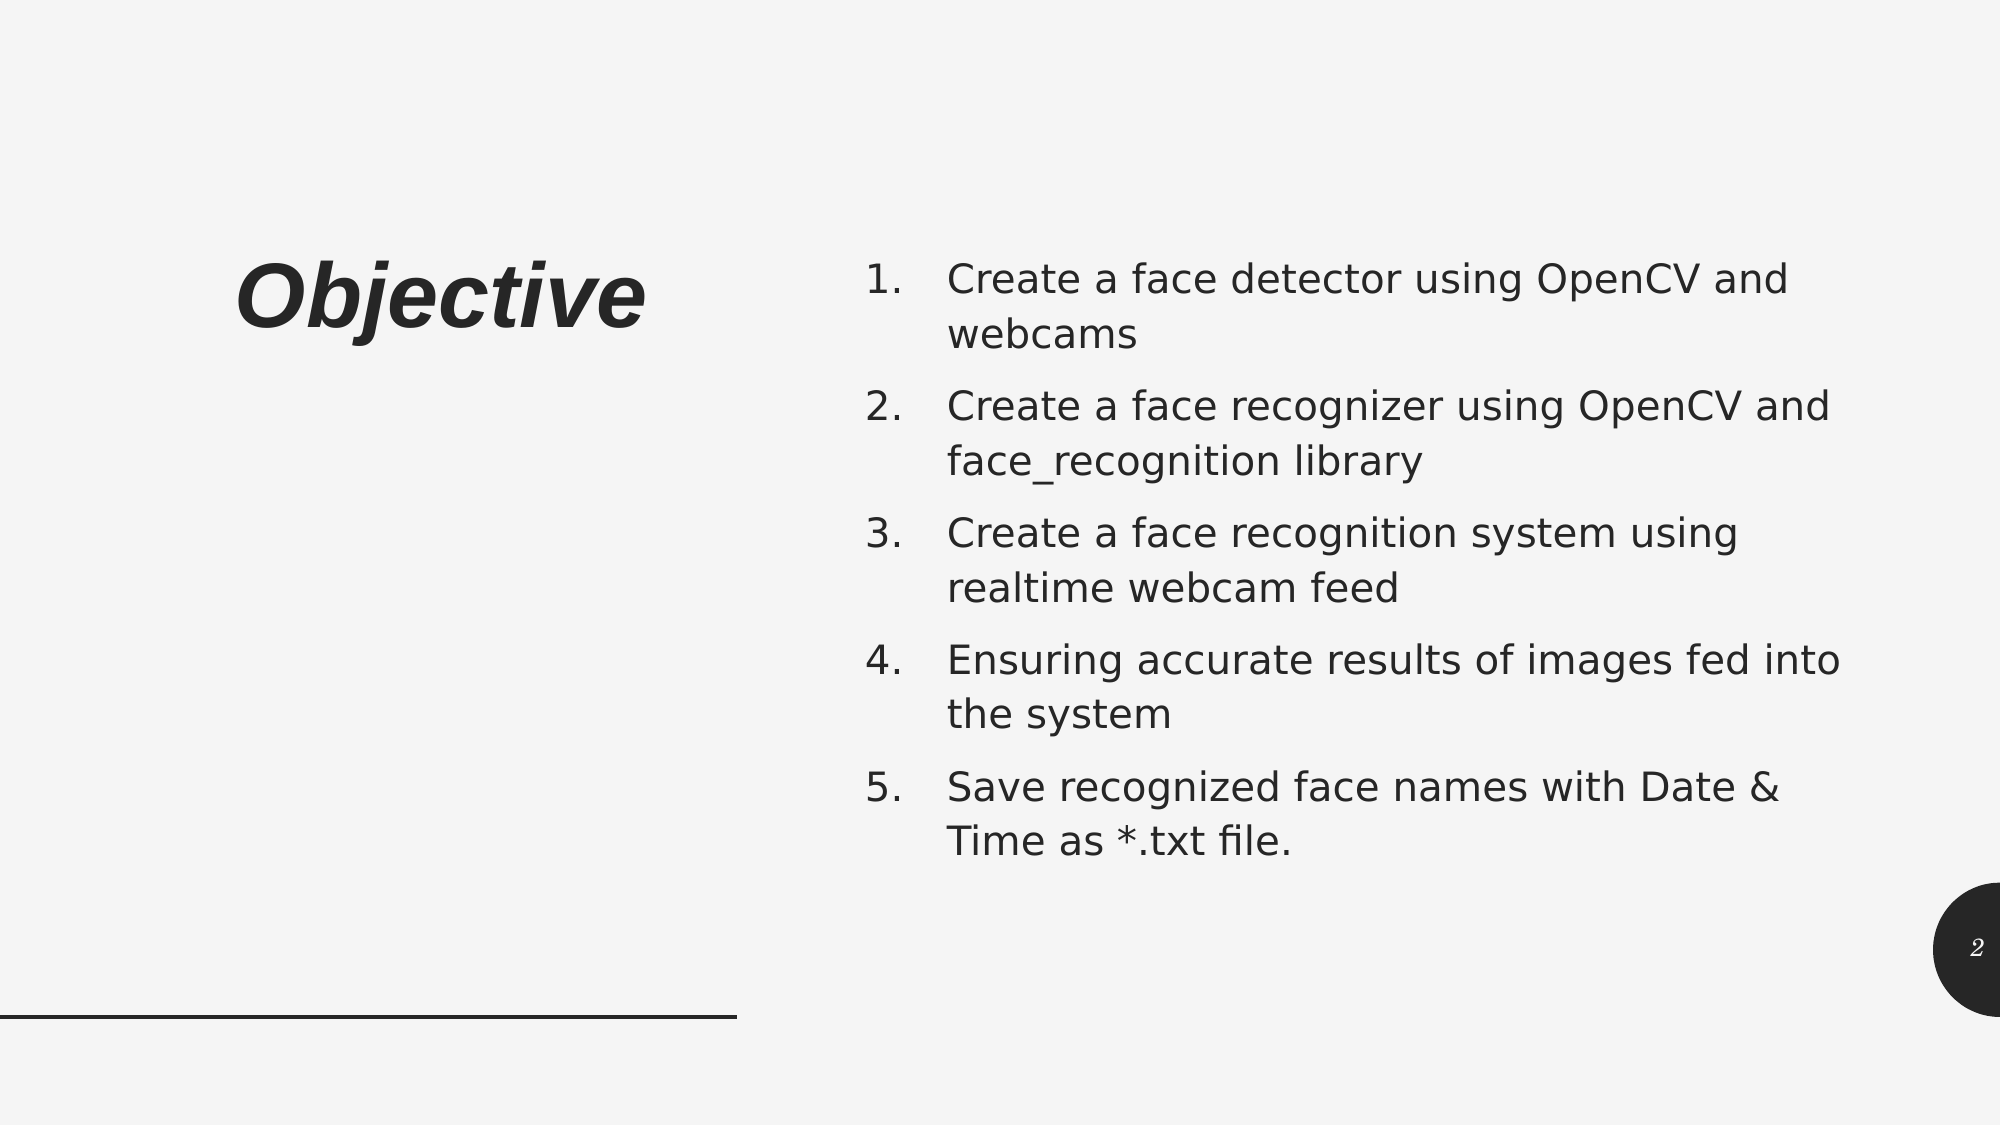

Create a face detector using OpenCV and webcams
Create a face recognizer using OpenCV and face_recognition library
Create a face recognition system using realtime webcam feed
Ensuring accurate results of images fed into the system
Save recognized face names with Date & Time as *.txt file.
# Objective
2